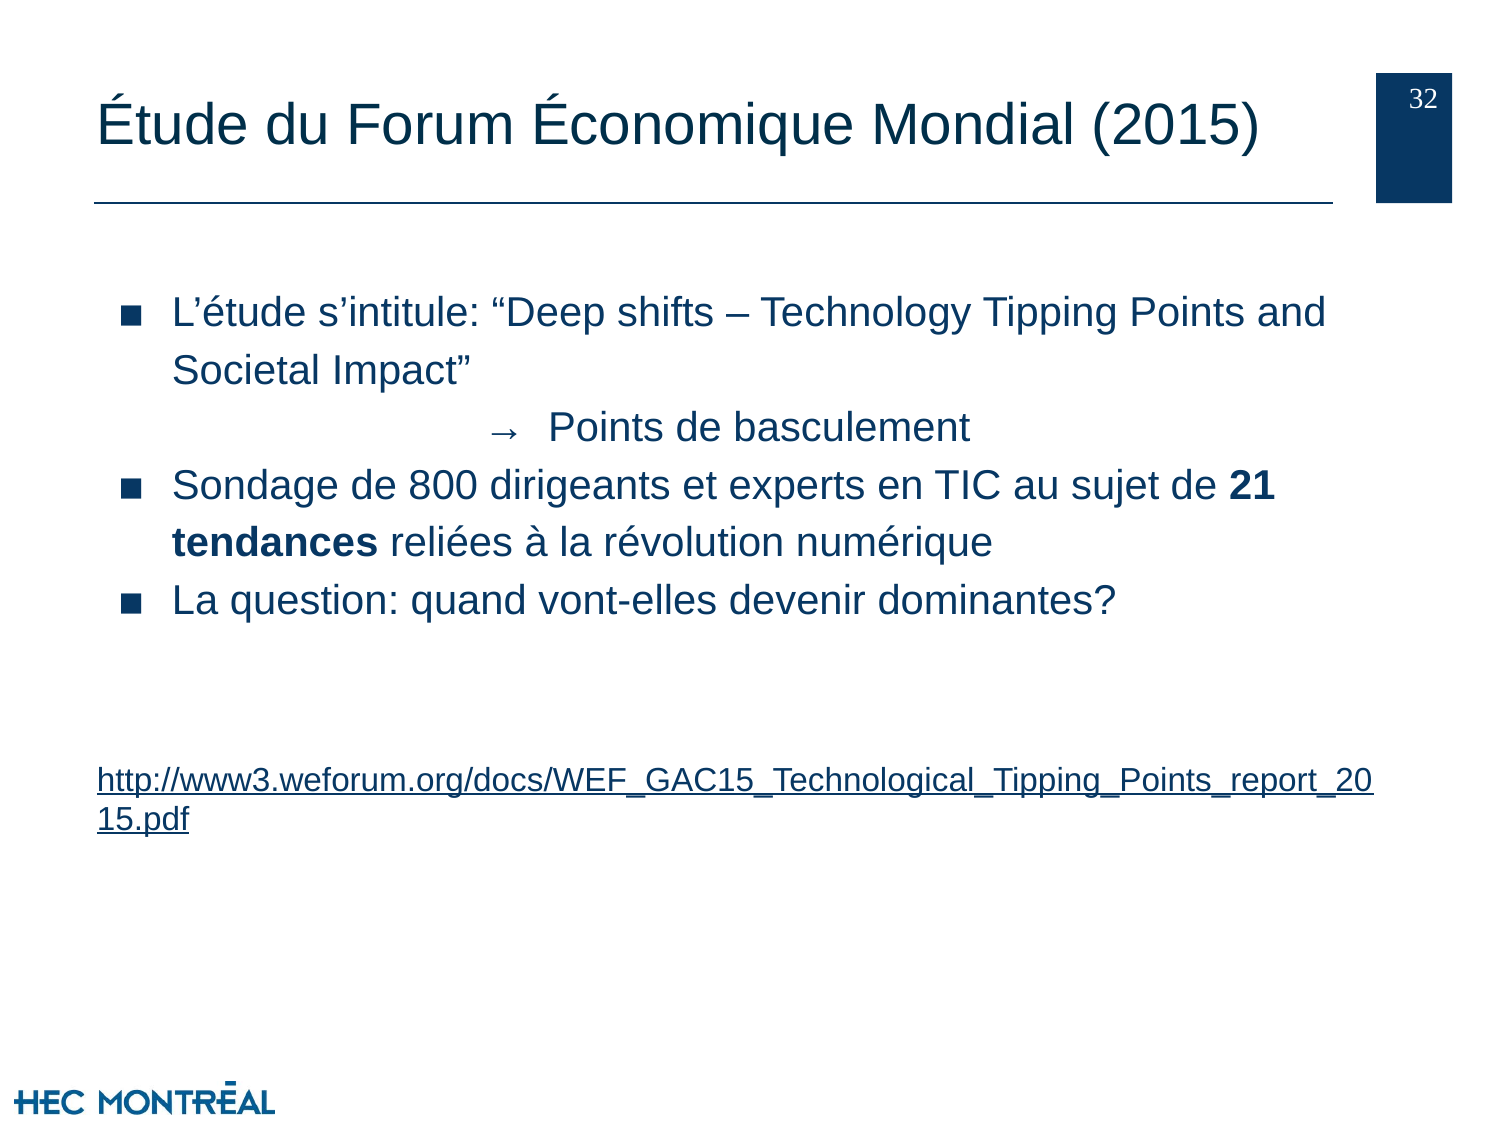

32
# Étude du Forum Économique Mondial (2015)
L’étude s’intitule: “Deep shifts – Technology Tipping Points and Societal Impact”
		 →  Points de basculement
Sondage de 800 dirigeants et experts en TIC au sujet de 21 tendances reliées à la révolution numérique
La question: quand vont-elles devenir dominantes?

http://www3.weforum.org/docs/WEF_GAC15_Technological_Tipping_Points_report_2015.pdf